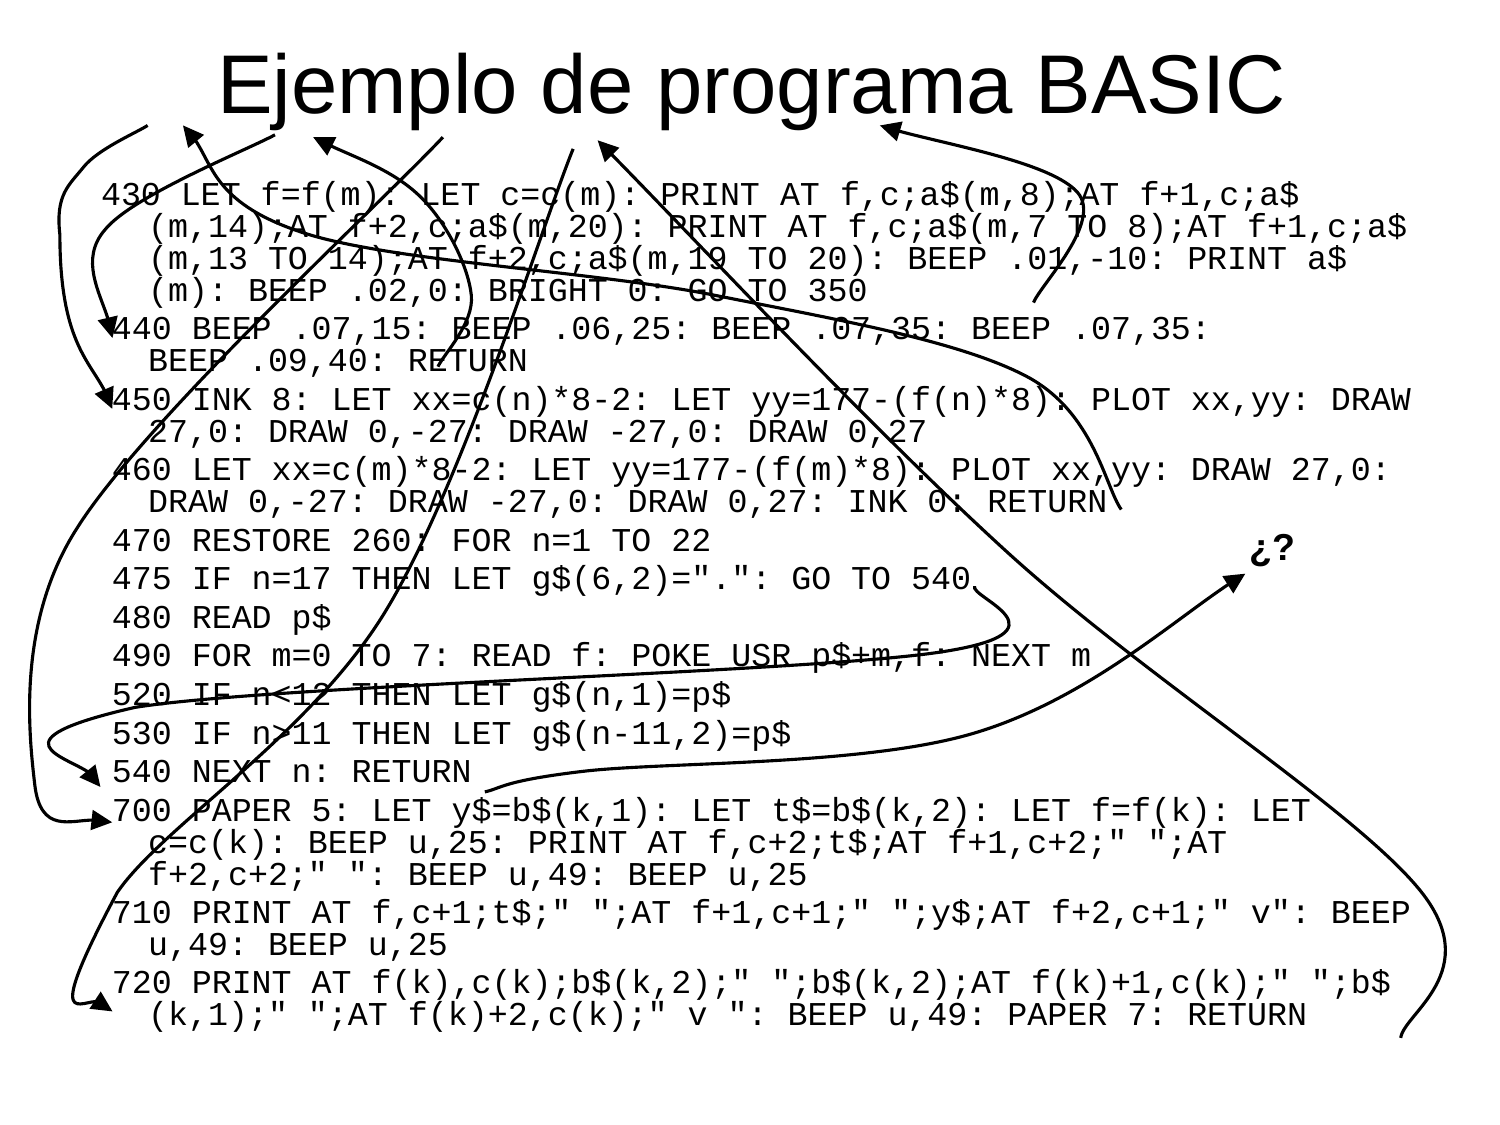

# Ejemplo de programa BASIC

 430 LET f=f(m): LET c=c(m): PRINT AT f,c;a$(m,8);AT f+1,c;a$(m,14);AT f+2,c;a$(m,20): PRINT AT f,c;a$(m,7 TO 8);AT f+1,c;a$(m,13 TO 14);AT f+2,c;a$(m,19 TO 20): BEEP .01,-10: PRINT a$(m): BEEP .02,0: BRIGHT 0: GO TO 350
 440 BEEP .07,15: BEEP .06,25: BEEP .07,35: BEEP .07,35: BEEP .09,40: RETURN
 450 INK 8: LET xx=c(n)*8-2: LET yy=177-(f(n)*8): PLOT xx,yy: DRAW 27,0: DRAW 0,-27: DRAW -27,0: DRAW 0,27
 460 LET xx=c(m)*8-2: LET yy=177-(f(m)*8): PLOT xx,yy: DRAW 27,0: DRAW 0,-27: DRAW -27,0: DRAW 0,27: INK 0: RETURN
 470 RESTORE 260: FOR n=1 TO 22
 475 IF n=17 THEN LET g$(6,2)=".": GO TO 540
 480 READ p$
 490 FOR m=0 TO 7: READ f: POKE USR p$+m,f: NEXT m
 520 IF n<12 THEN LET g$(n,1)=p$
 530 IF n>11 THEN LET g$(n-11,2)=p$
 540 NEXT n: RETURN
 700 PAPER 5: LET y$=b$(k,1): LET t$=b$(k,2): LET f=f(k): LET c=c(k): BEEP u,25: PRINT AT f,c+2;t$;AT f+1,c+2;" ";AT f+2,c+2;" ": BEEP u,49: BEEP u,25
 710 PRINT AT f,c+1;t$;" ";AT f+1,c+1;" ";y$;AT f+2,c+1;" v": BEEP u,49: BEEP u,25
 720 PRINT AT f(k),c(k);b$(k,2);" ";b$(k,2);AT f(k)+1,c(k);" ";b$(k,1);" ";AT f(k)+2,c(k);" v ": BEEP u,49: PAPER 7: RETURN
¿?